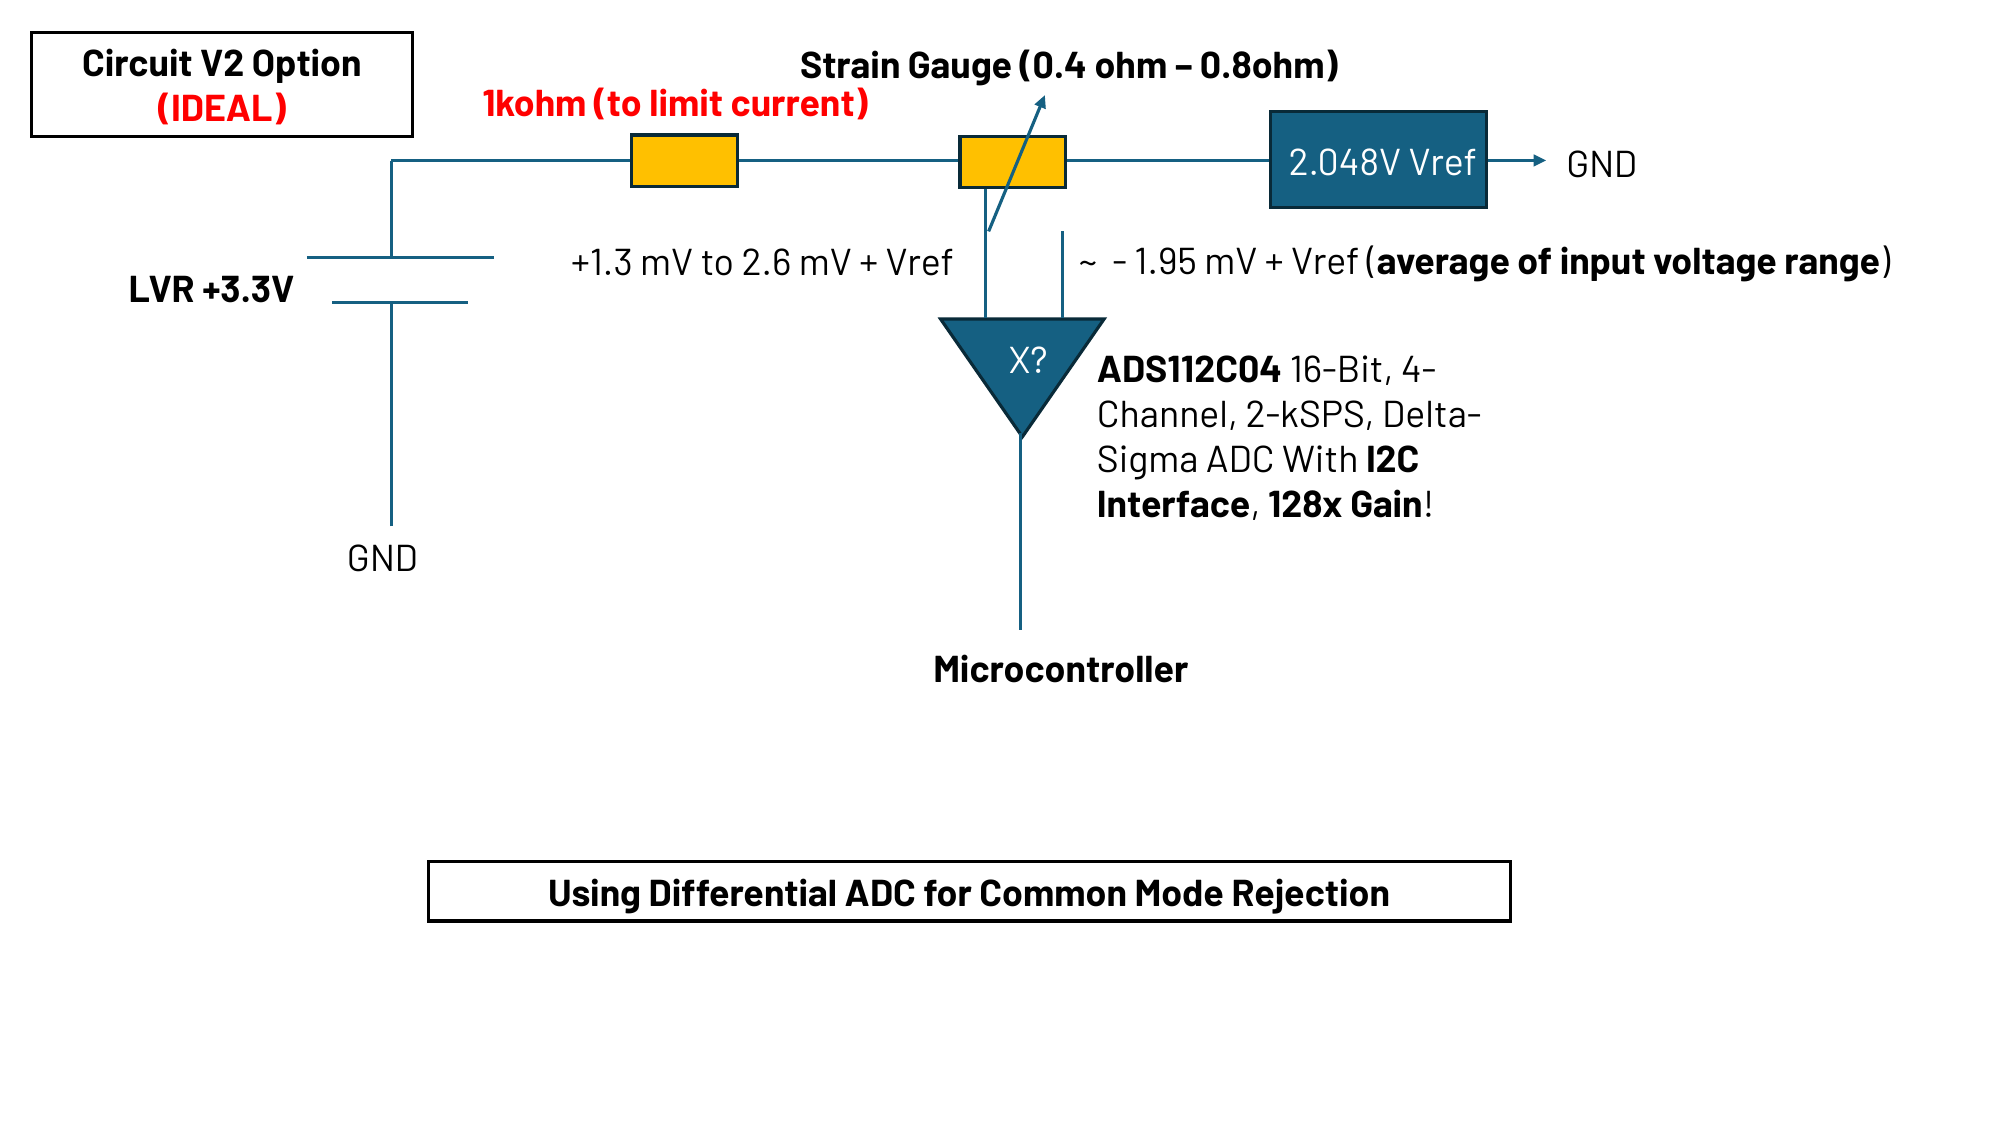

Circuit V2 Option (IDEAL)
Strain Gauge (0.4 ohm – 0.8ohm)
1kohm (to limit current)

2.048V Vref
GND

~  - 1.95 mV + Vref (average of input voltage range)
+1.3 mV to 2.6 mV + Vref
LVR +3.3V

X?
ADS112C04 16-Bit, 4-Channel, 2-kSPS, Delta-Sigma ADC With I2C Interface, 128x Gain!
GND
Microcontroller
Using Differential ADC for Common Mode Rejection